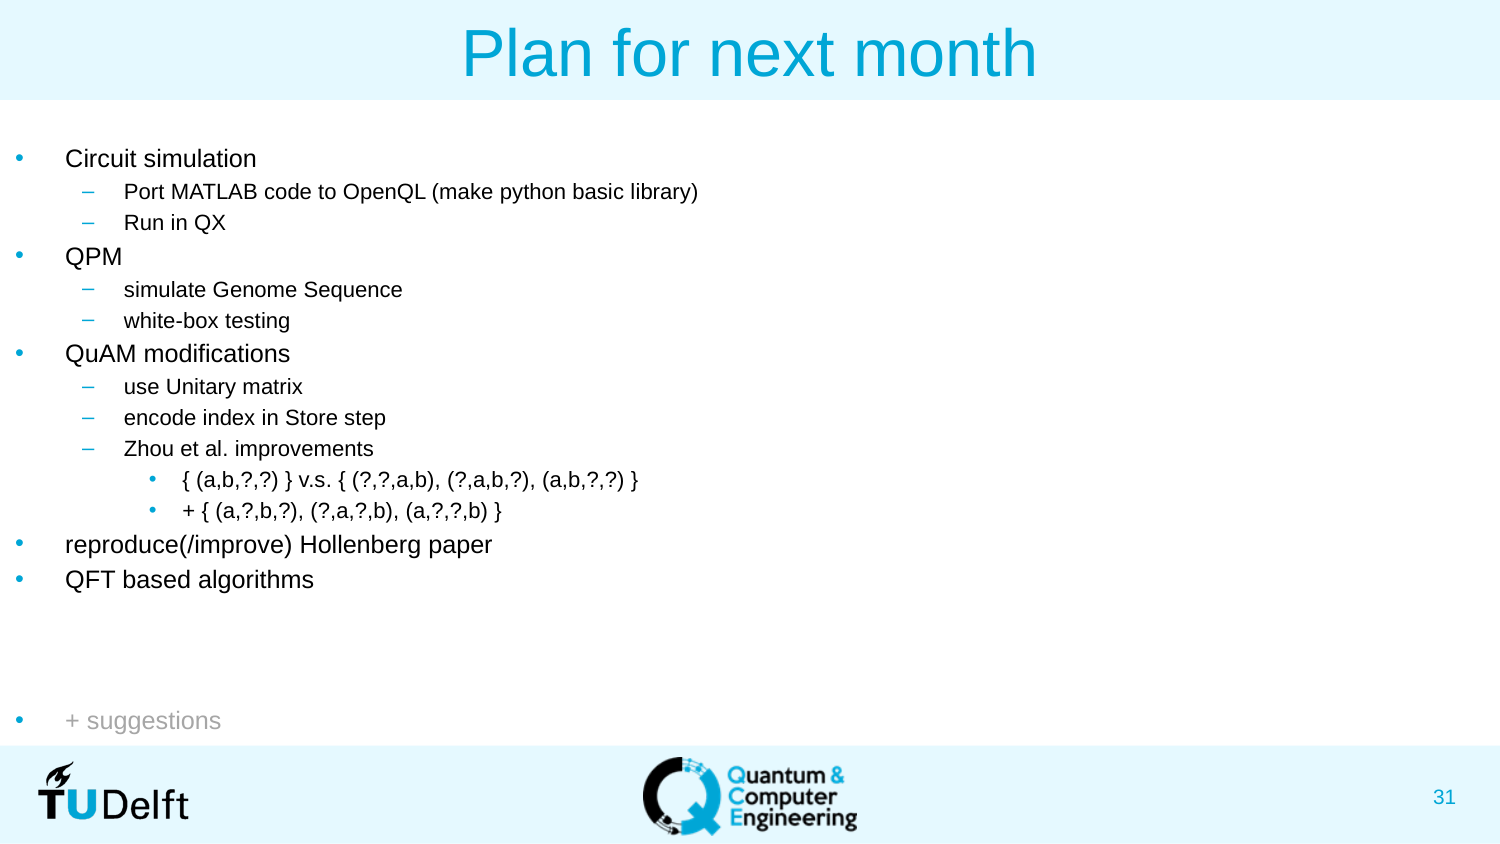

# Plan for next month

Circuit simulation
Port MATLAB code to OpenQL (make python basic library)
Run in QX
QPM
simulate Genome Sequence
white-box testing
QuAM modifications
use Unitary matrix
encode index in Store step
Zhou et al. improvements
{ (a,b,?,?) } v.s. { (?,?,a,b), (?,a,b,?), (a,b,?,?) }
+ { (a,?,b,?), (?,a,?,b), (a,?,?,b) }
reproduce(/improve) Hollenberg paper
QFT based algorithms

+ suggestions